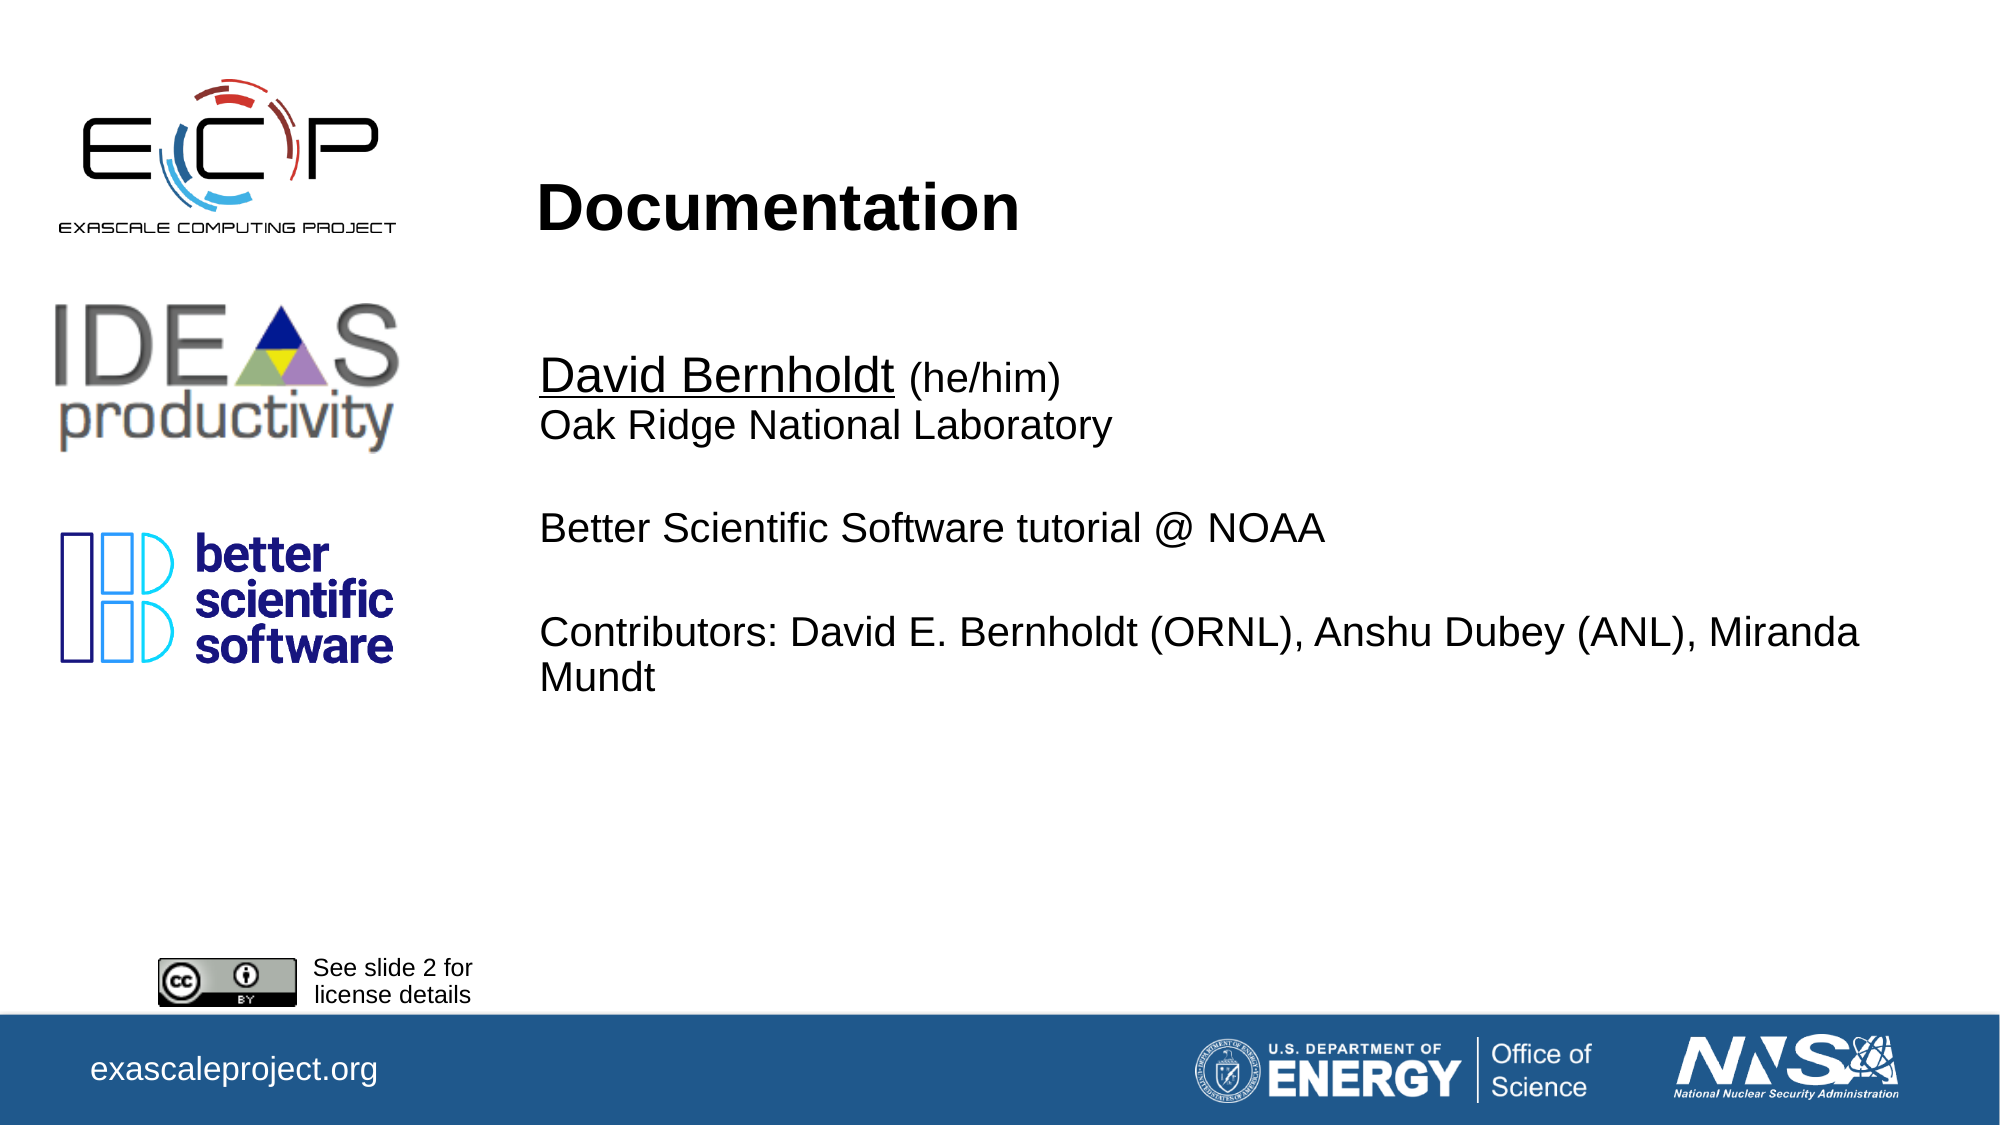

# Documentation
David Bernholdt (he/him)
Oak Ridge National Laboratory
Better Scientific Software tutorial @ NOAA
Contributors: David E. Bernholdt (ORNL), Anshu Dubey (ANL), Miranda Mundt